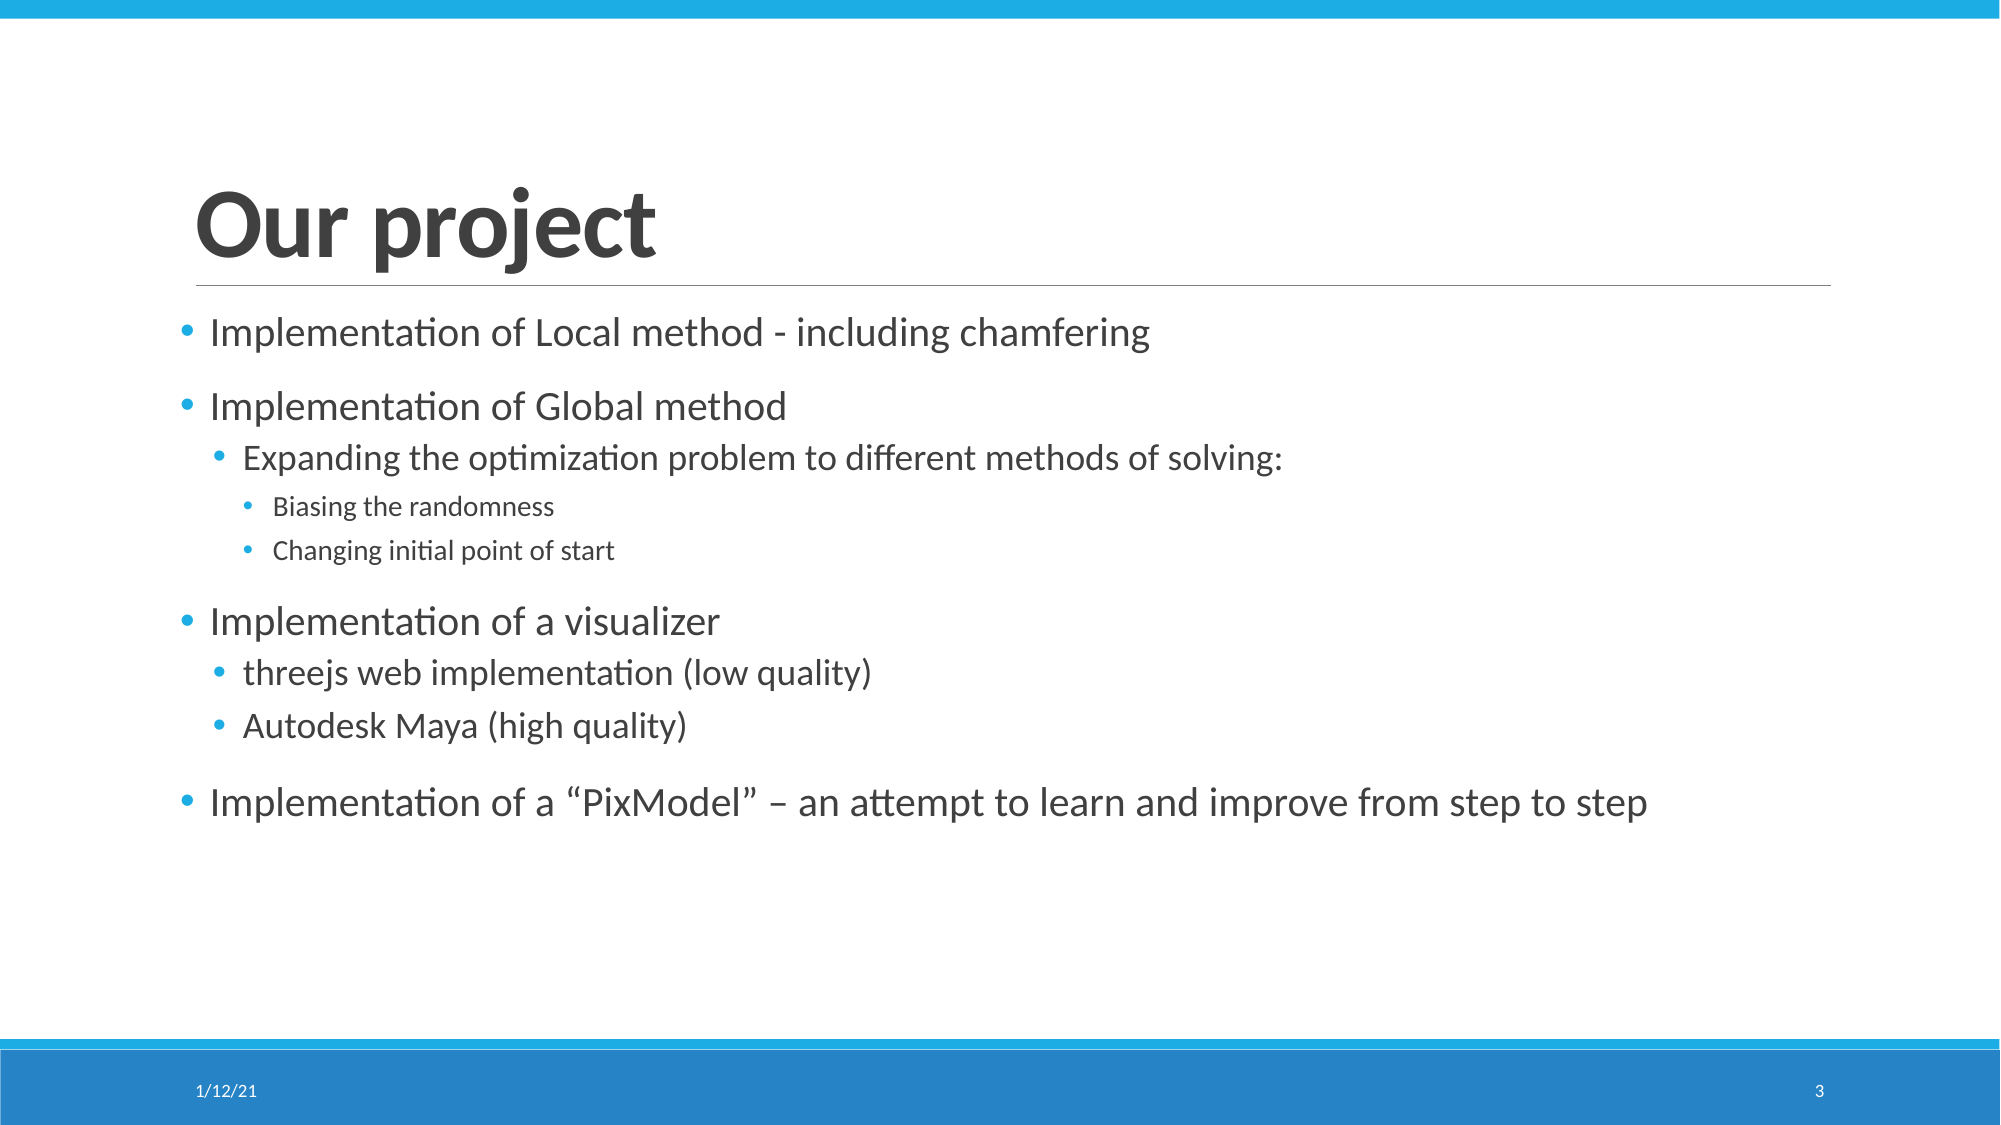

# Our project
Implementation of Local method - including chamfering
Implementation of Global method
Expanding the optimization problem to different methods of solving:
Biasing the randomness
Changing initial point of start
Implementation of a visualizer
threejs web implementation (low quality)
Autodesk Maya (high quality)
Implementation of a “PixModel” – an attempt to learn and improve from step to step

1/12/21
3